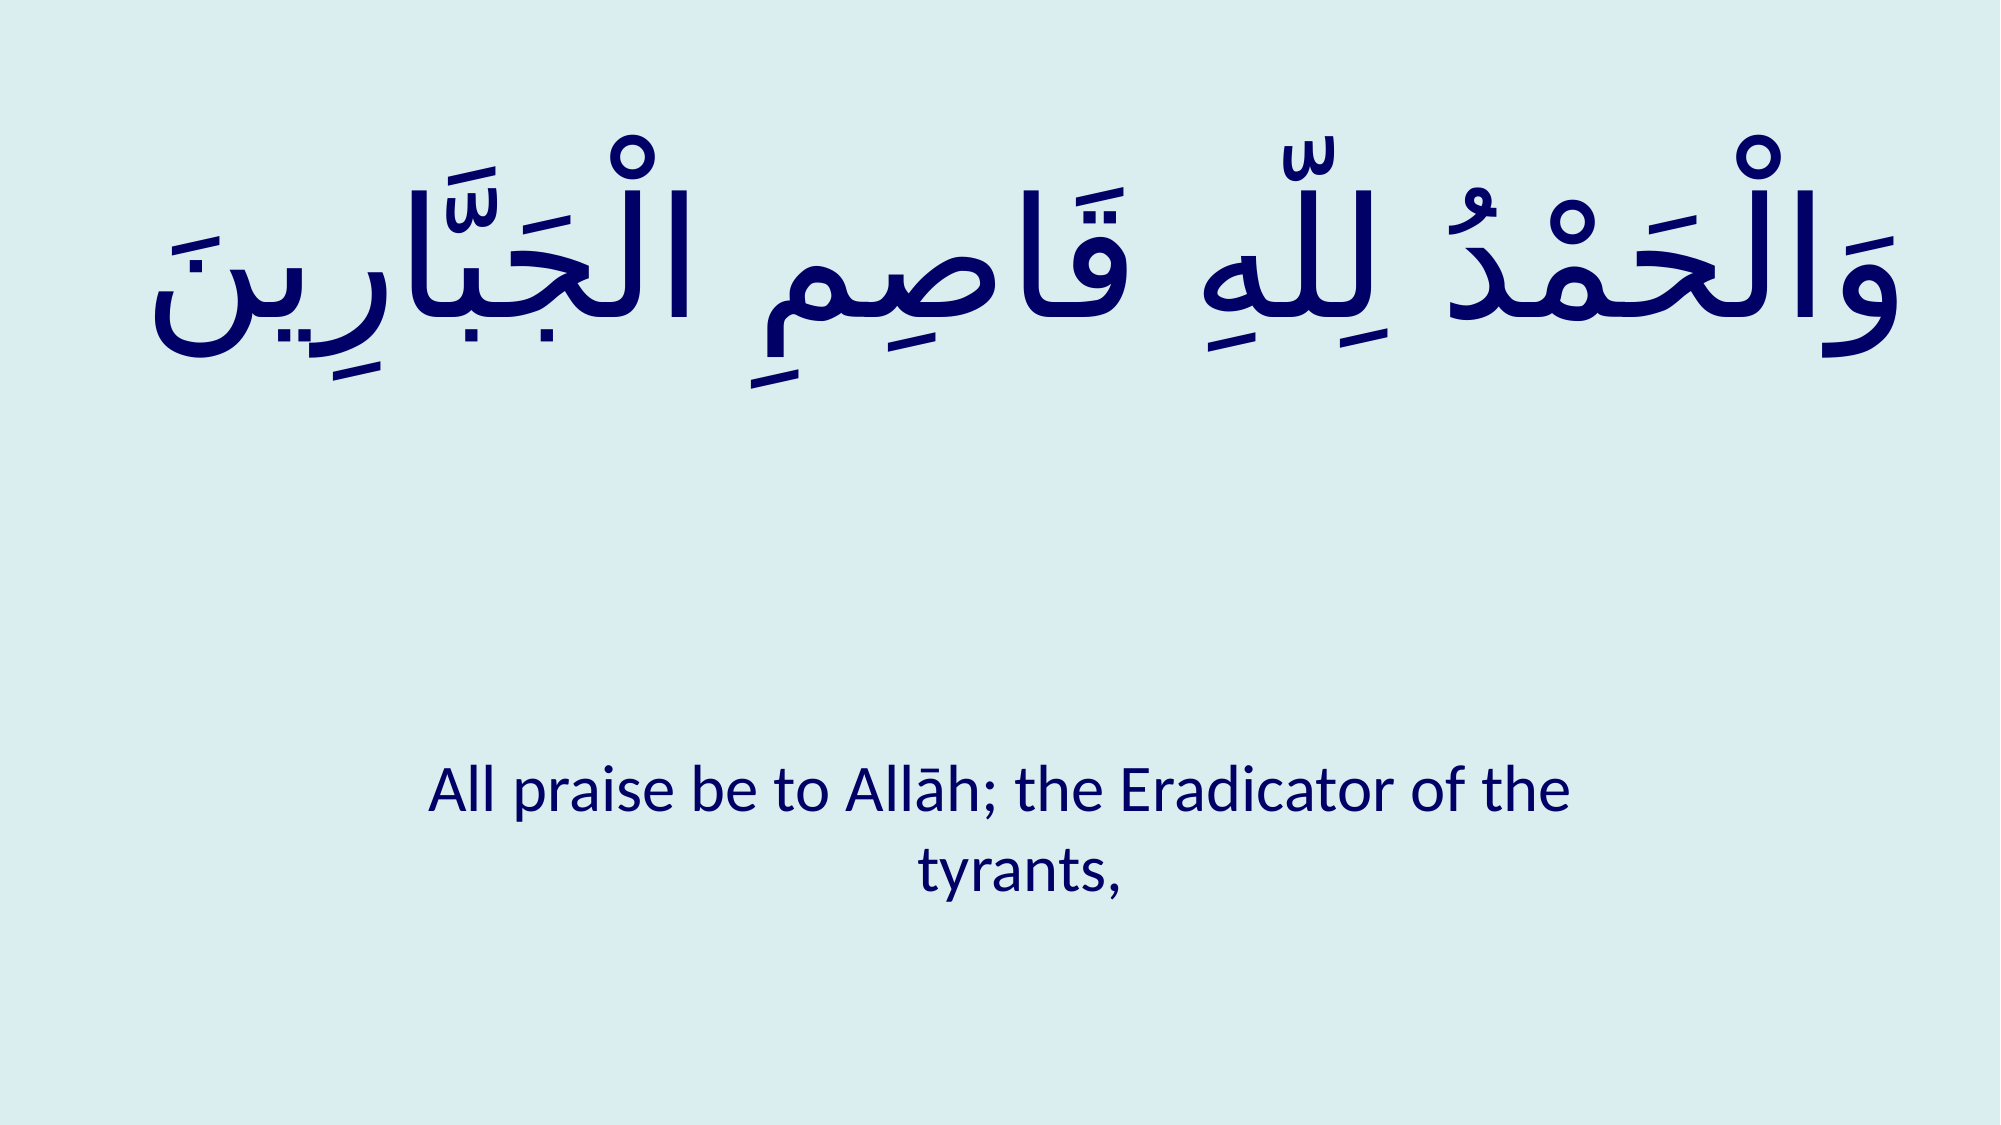

# وَالْحَمْدُ لِلّهِ قَاصِمِ الْجَبَّارِينَ
All praise be to Allāh; the Eradicator of the tyrants,